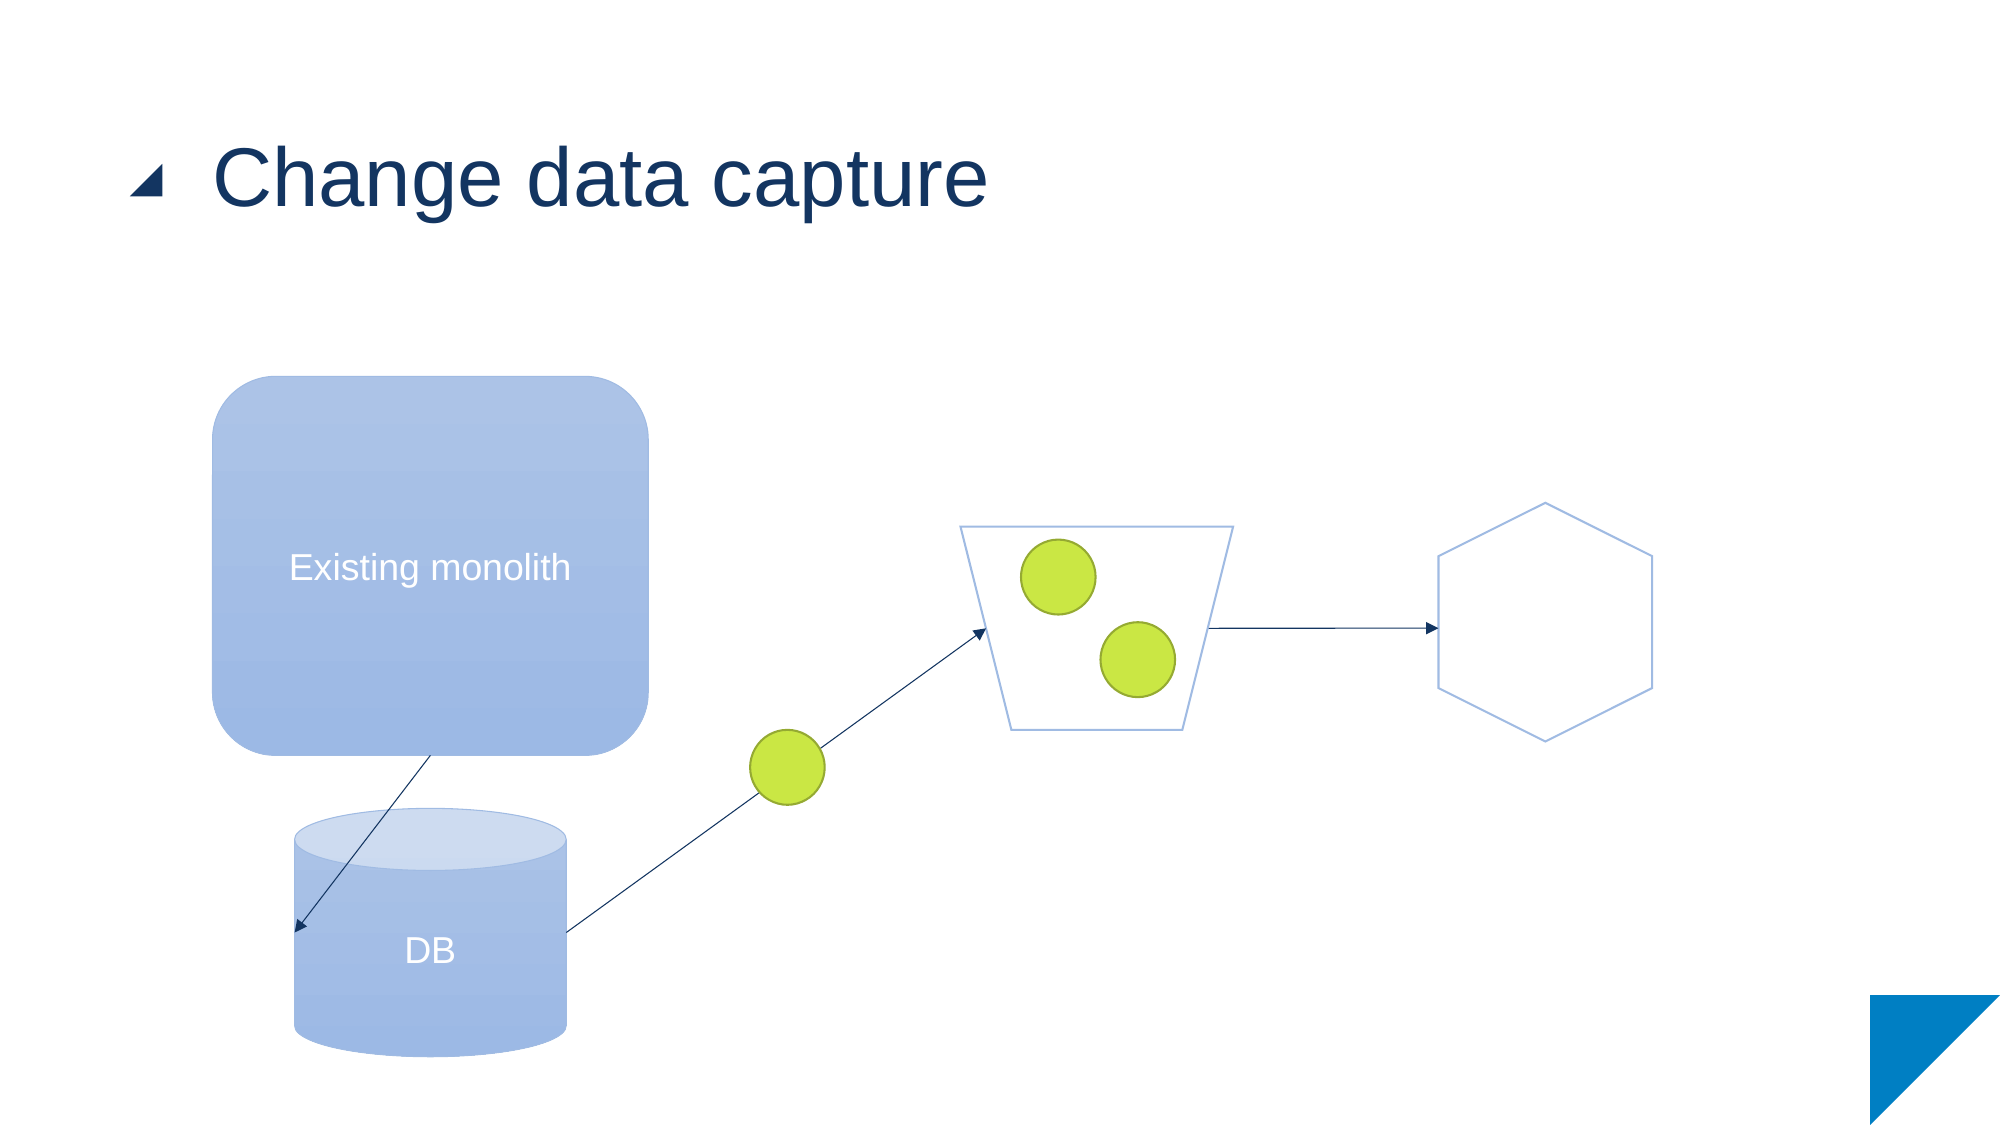

# Change data capture
Existing monolith

DB